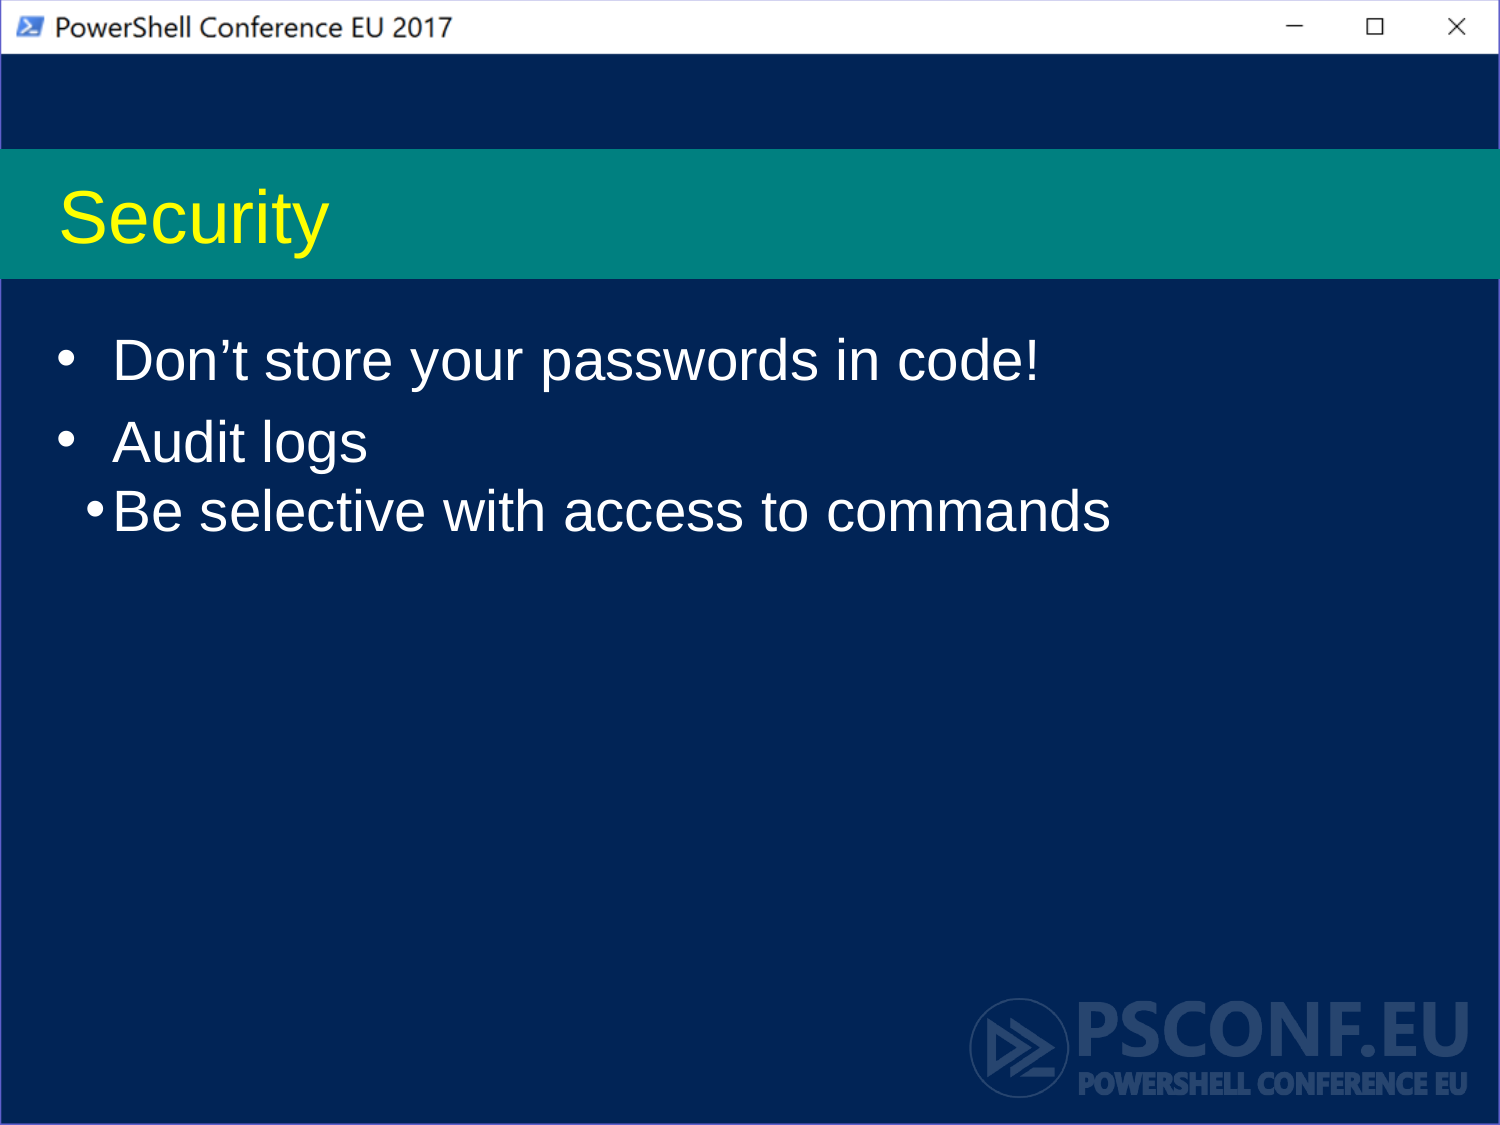

# Security
Don’t store your passwords in code!
Audit logs
Be selective with access to commands